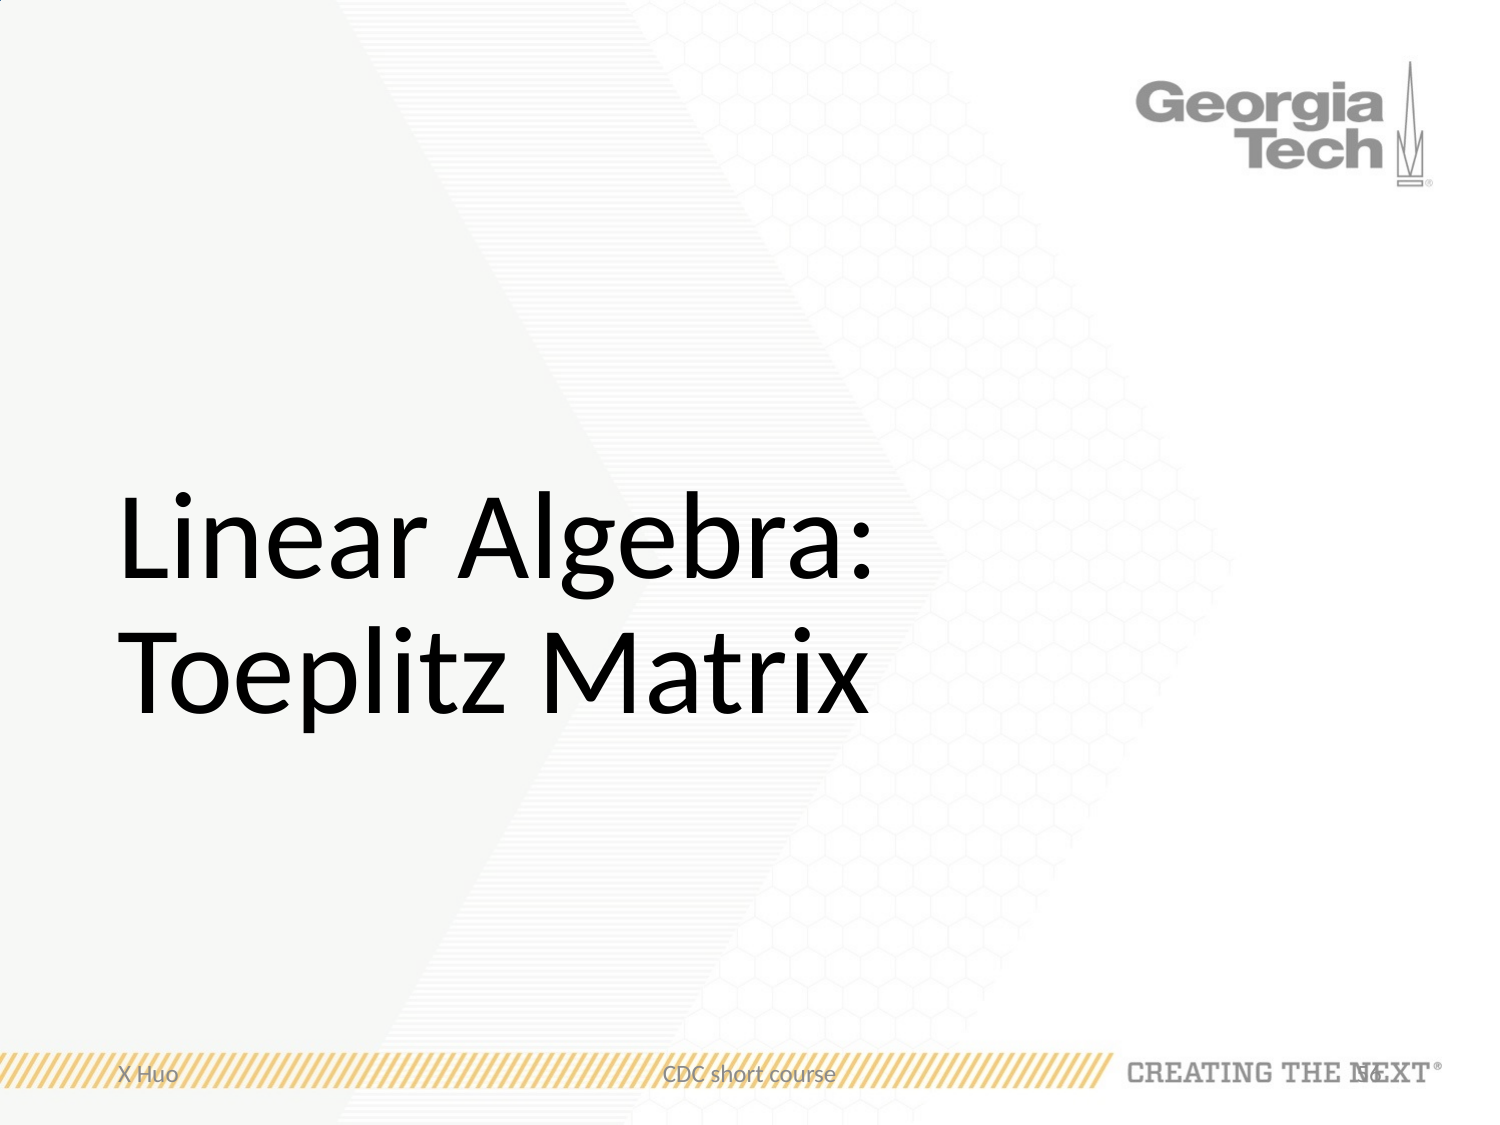

# Linear Algebra: Toeplitz Matrix

X Huo
CDC short course
56